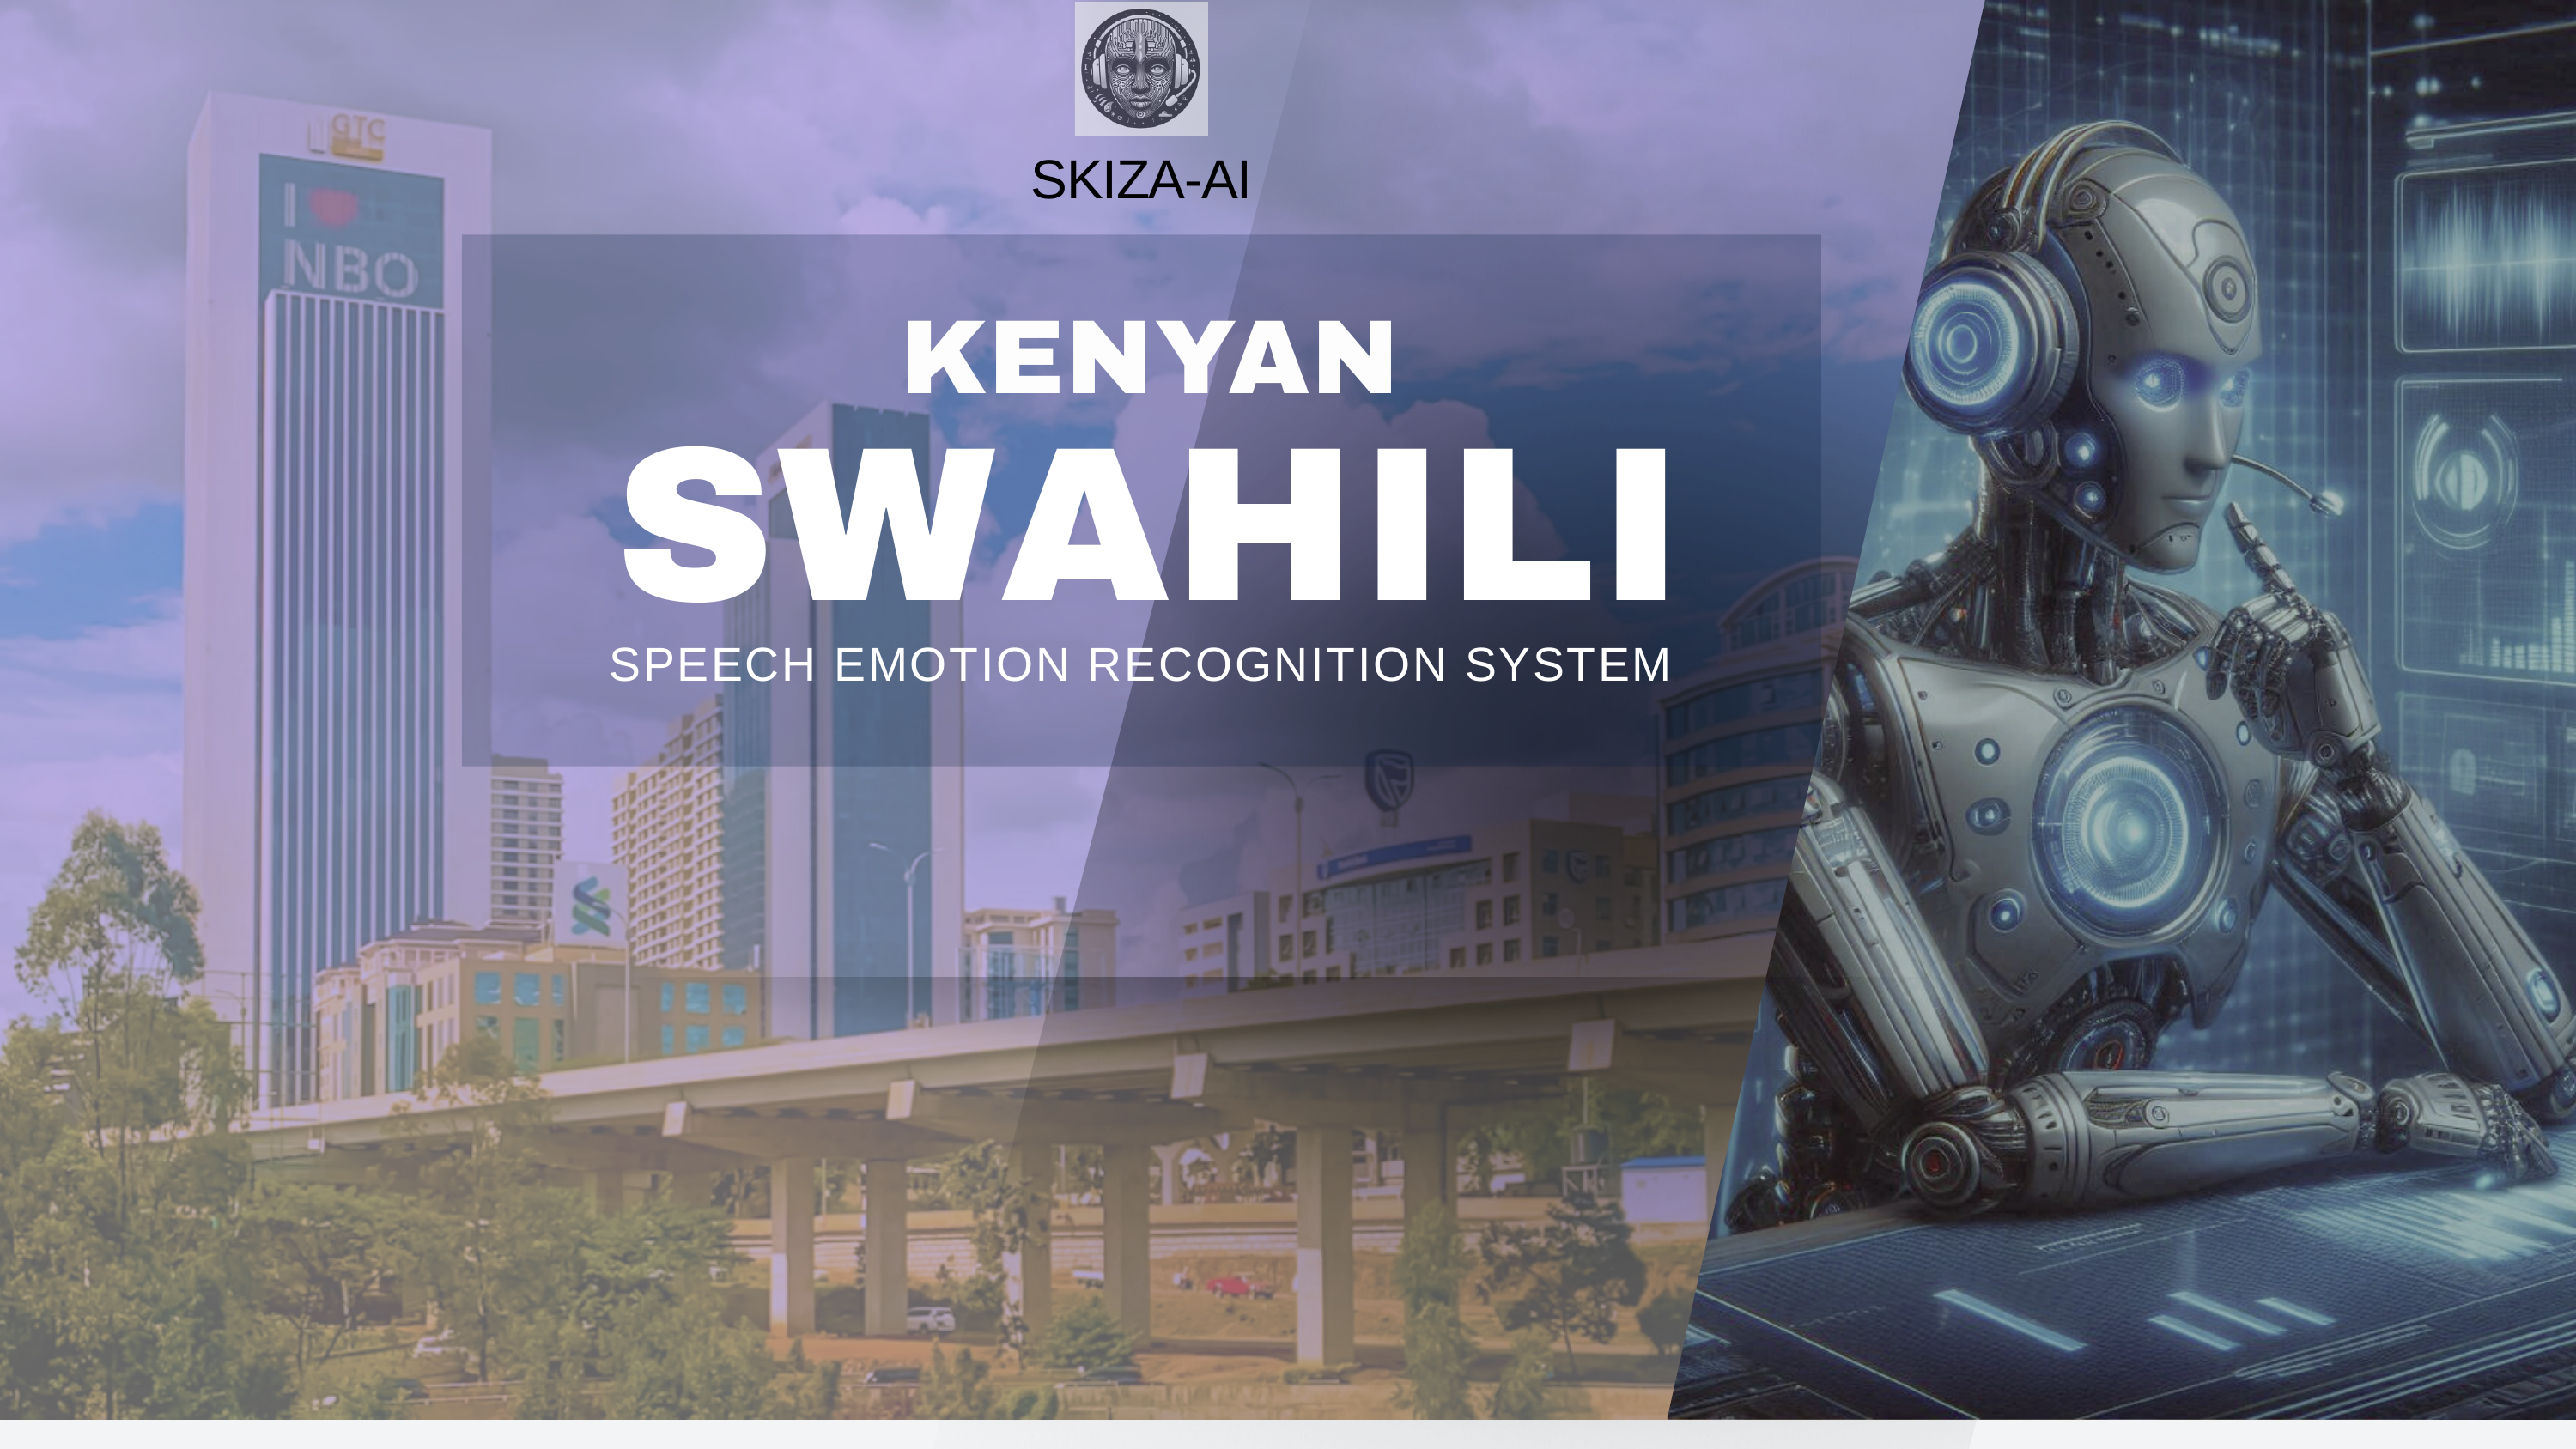

SKIZA-AI

KENYAN
SWAHILI
SPEECH EMOTION RECOGNITION SYSTEM